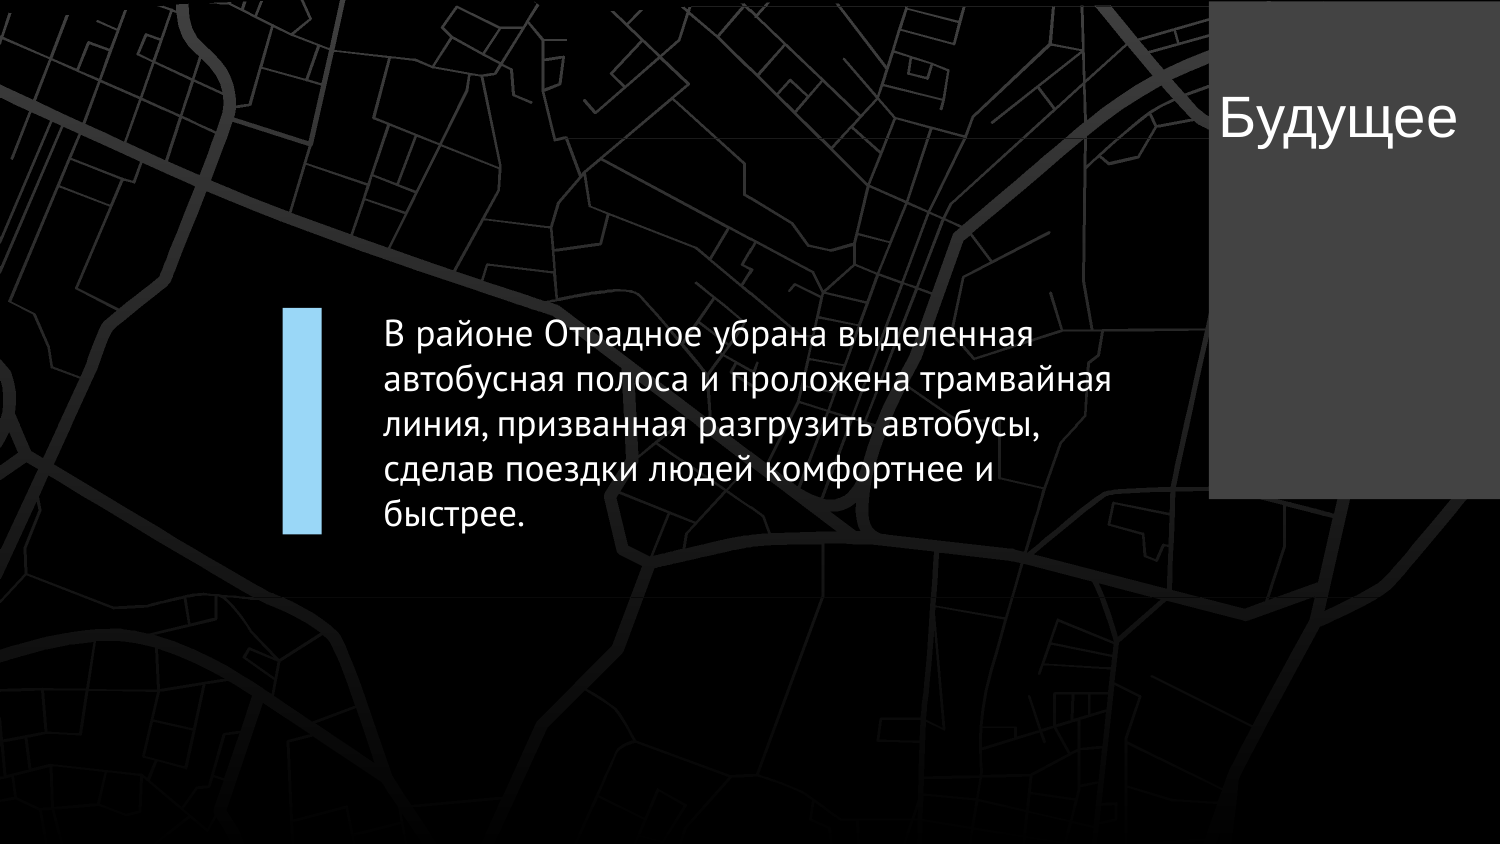

# Будущее
В районе Отрадное убрана выделенная автобусная полоса и проложена трамвайная линия, призванная разгрузить автобусы, сделав поездки людей комфортнее и быстрее.